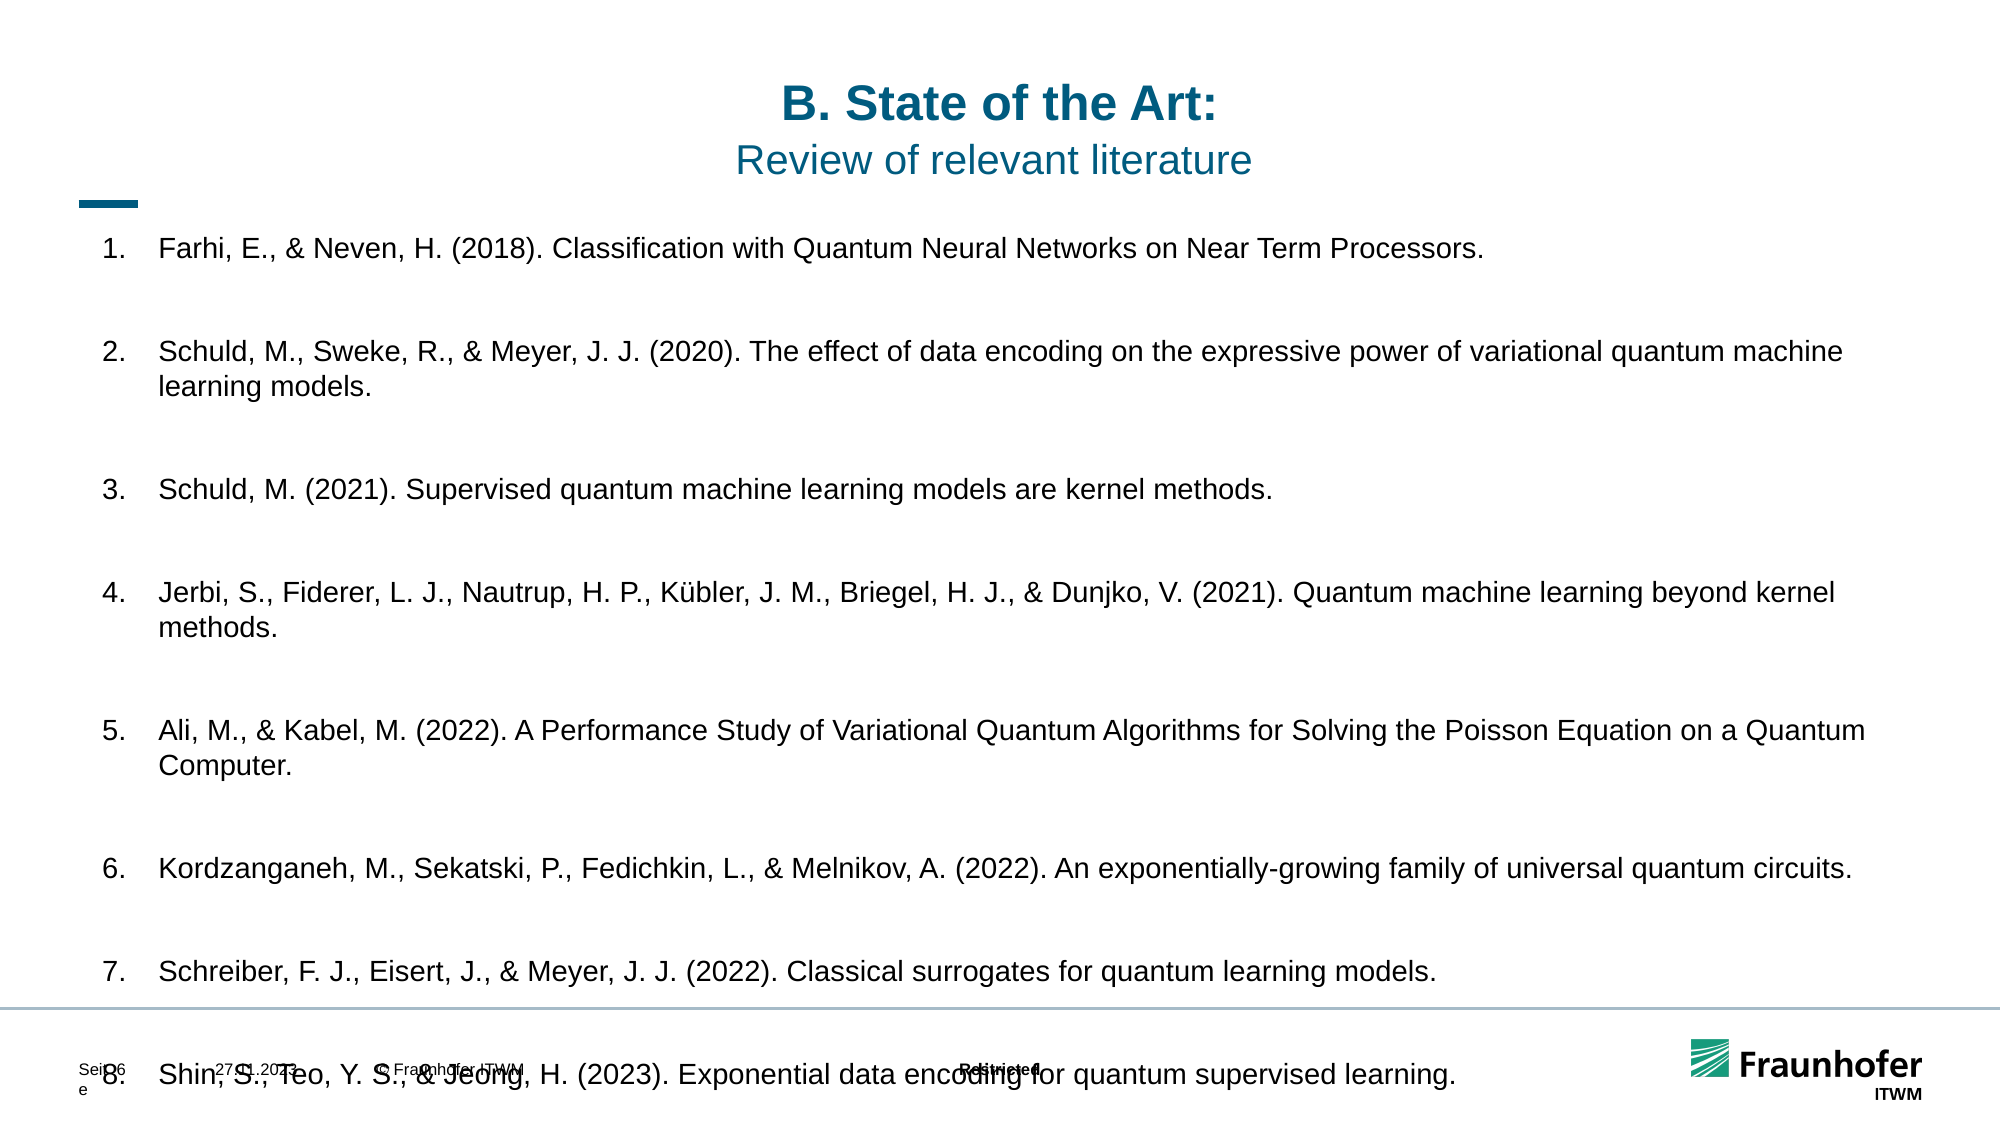

# B. State of the Art:
Review of relevant literature
Farhi, E., & Neven, H. (2018). Classification with Quantum Neural Networks on Near Term Processors.

Schuld, M., Sweke, R., & Meyer, J. J. (2020). The effect of data encoding on the expressive power of variational quantum machine learning models.

Schuld, M. (2021). Supervised quantum machine learning models are kernel methods.

Jerbi, S., Fiderer, L. J., Nautrup, H. P., Kübler, J. M., Briegel, H. J., & Dunjko, V. (2021). Quantum machine learning beyond kernel methods.

Ali, M., & Kabel, M. (2022). A Performance Study of Variational Quantum Algorithms for Solving the Poisson Equation on a Quantum Computer.

Kordzanganeh, M., Sekatski, P., Fedichkin, L., & Melnikov, A. (2022). An exponentially-growing family of universal quantum circuits.

Schreiber, F. J., Eisert, J., & Meyer, J. J. (2022). Classical surrogates for quantum learning models.

Shin, S., Teo, Y. S., & Jeong, H. (2023). Exponential data encoding for quantum supervised learning.

Bowles, J., Wright, V. J., Farkas, M., Killoran, N., & Schuld, M. (2023). Contextuality and inductive bias in quantum machine learning.

Umeano, C., Paine, A. E., Elfving, V. E., & Kyriienko, O. (2023). What can we learn from quantum convolutional neural networks?
6
27.11.2023
© Fraunhofer ITWM